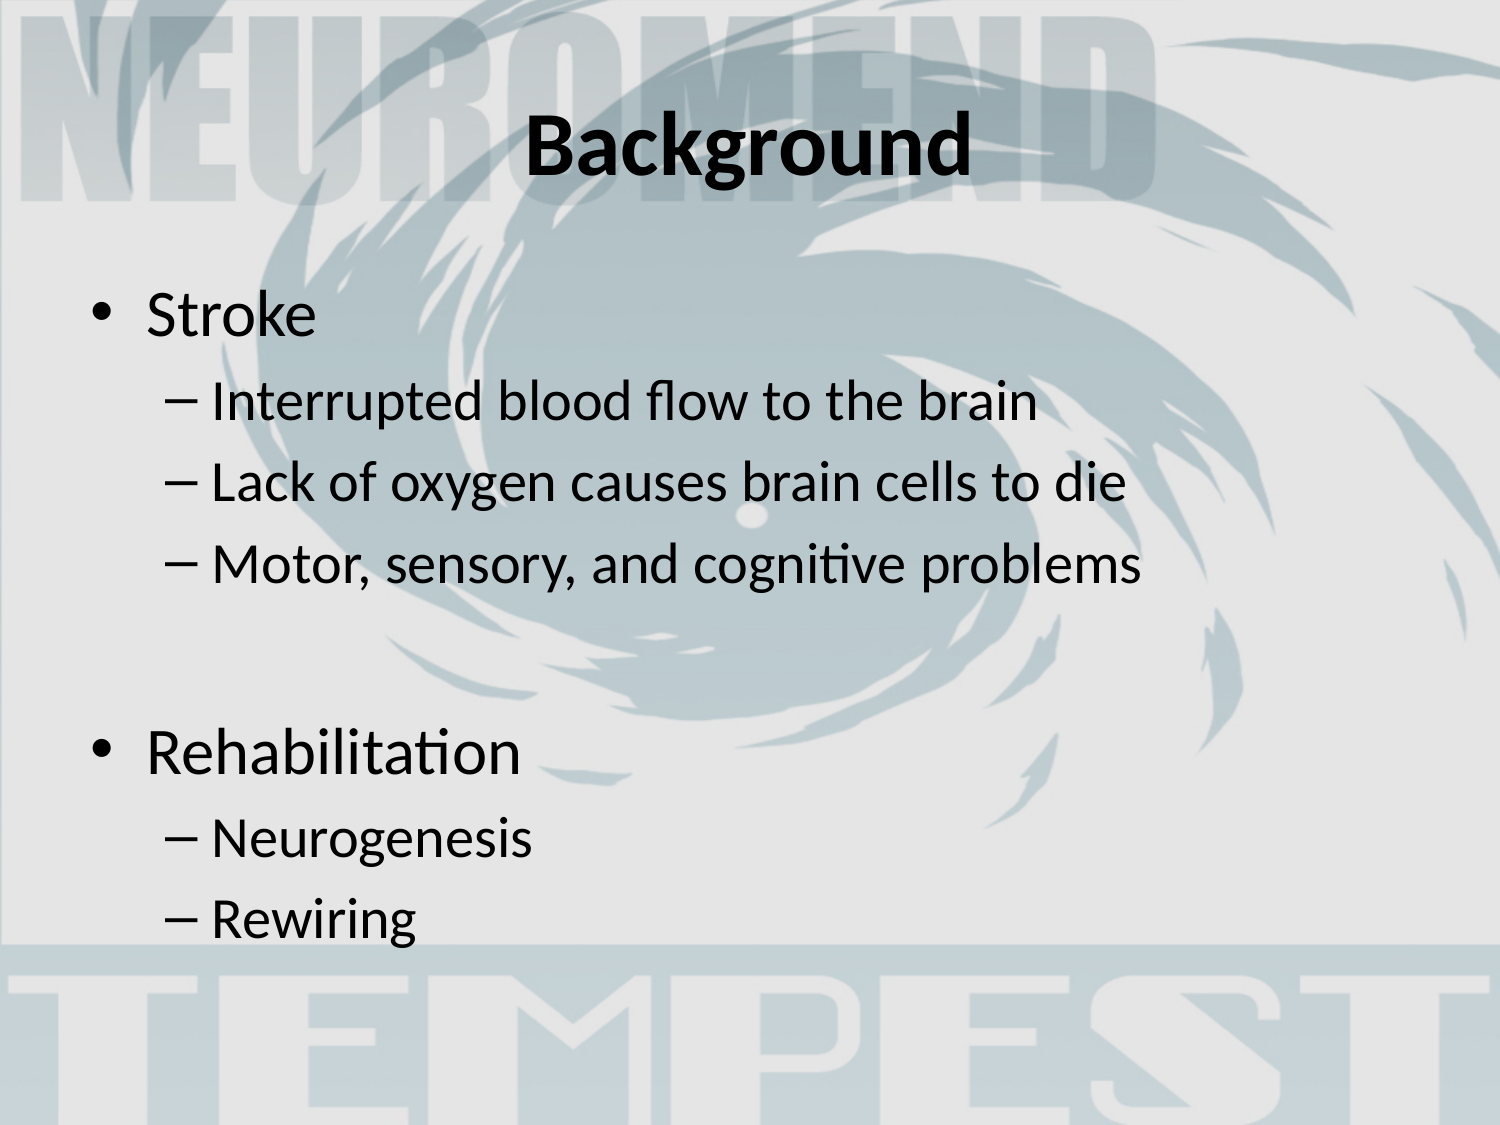

# Background
Stroke
Interrupted blood flow to the brain
Lack of oxygen causes brain cells to die
Motor, sensory, and cognitive problems

Rehabilitation
Neurogenesis
Rewiring